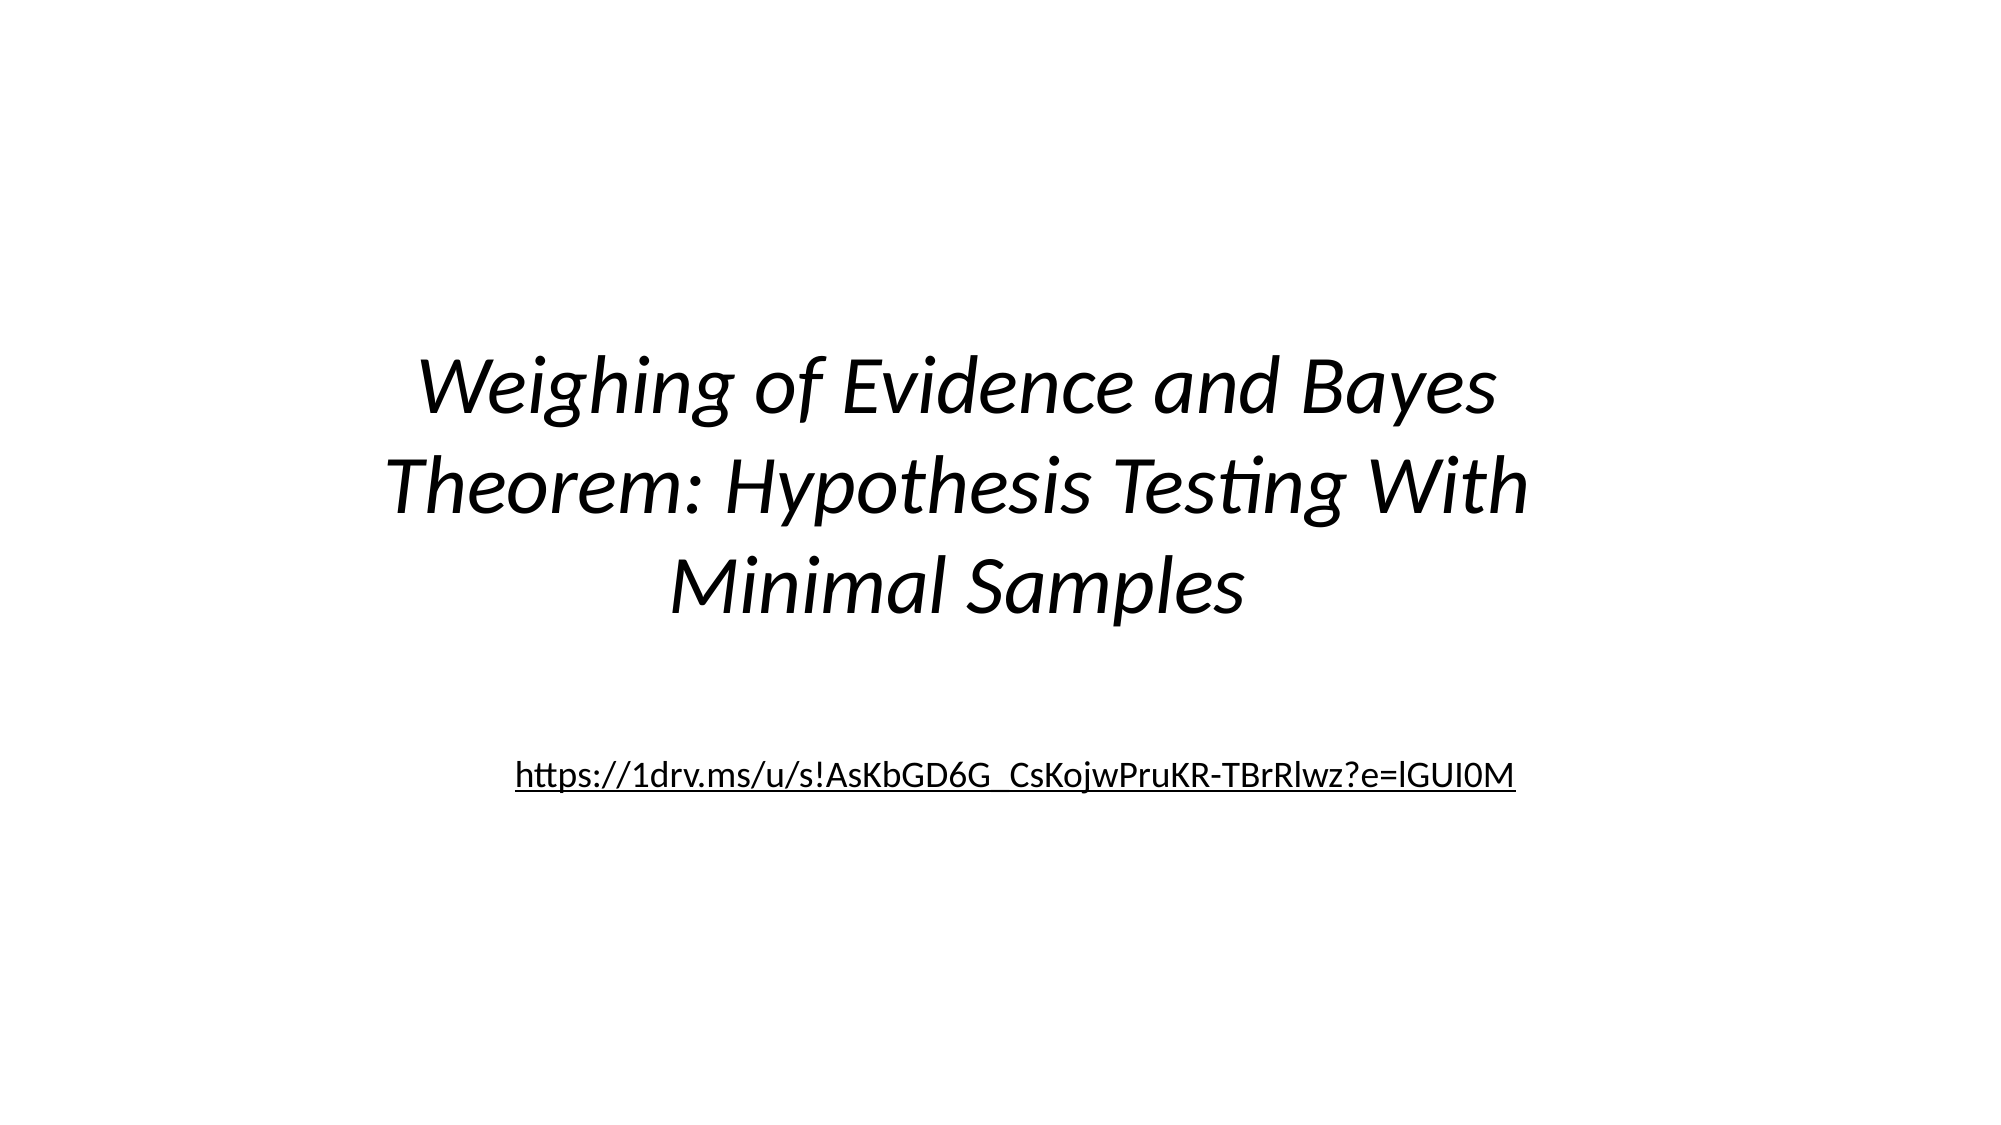

Weighing of Evidence and Bayes Theorem: Hypothesis Testing With Minimal Samples
https://1drv.ms/u/s!AsKbGD6G_CsKojwPruKR-TBrRlwz?e=lGUI0M